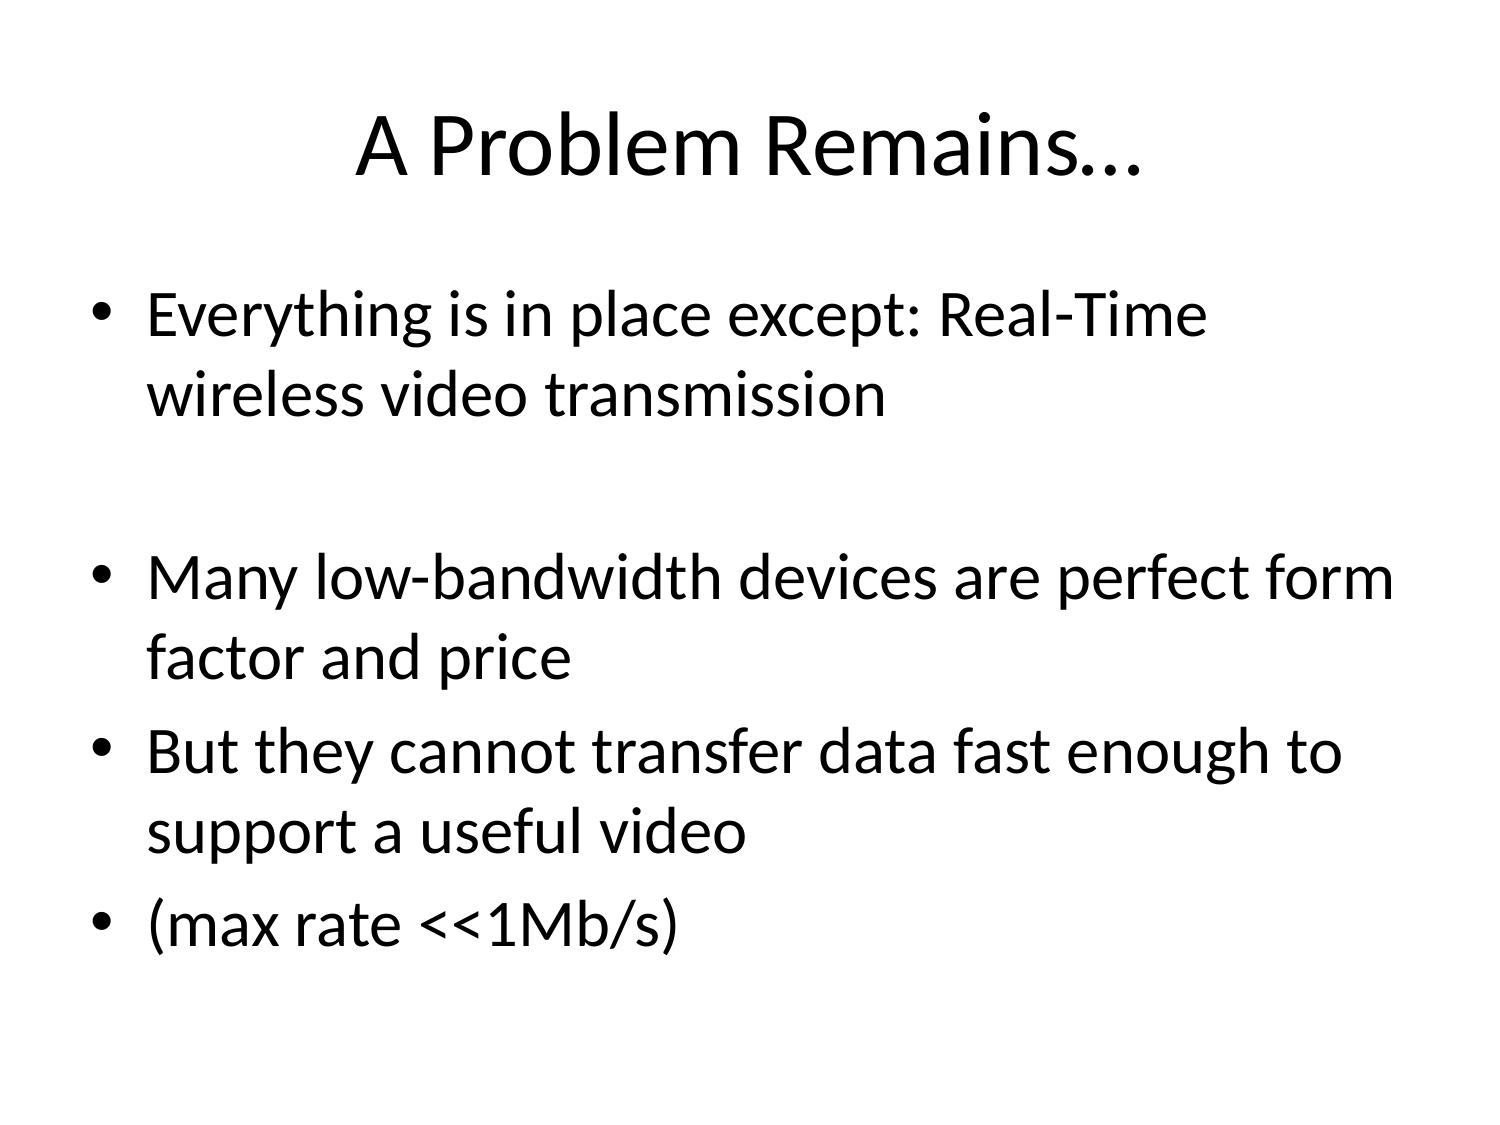

# A Problem Remains…
Everything is in place except: Real-Time wireless video transmission

Many low-bandwidth devices are perfect form factor and price
But they cannot transfer data fast enough to support a useful video
(max rate <<1Mb/s)